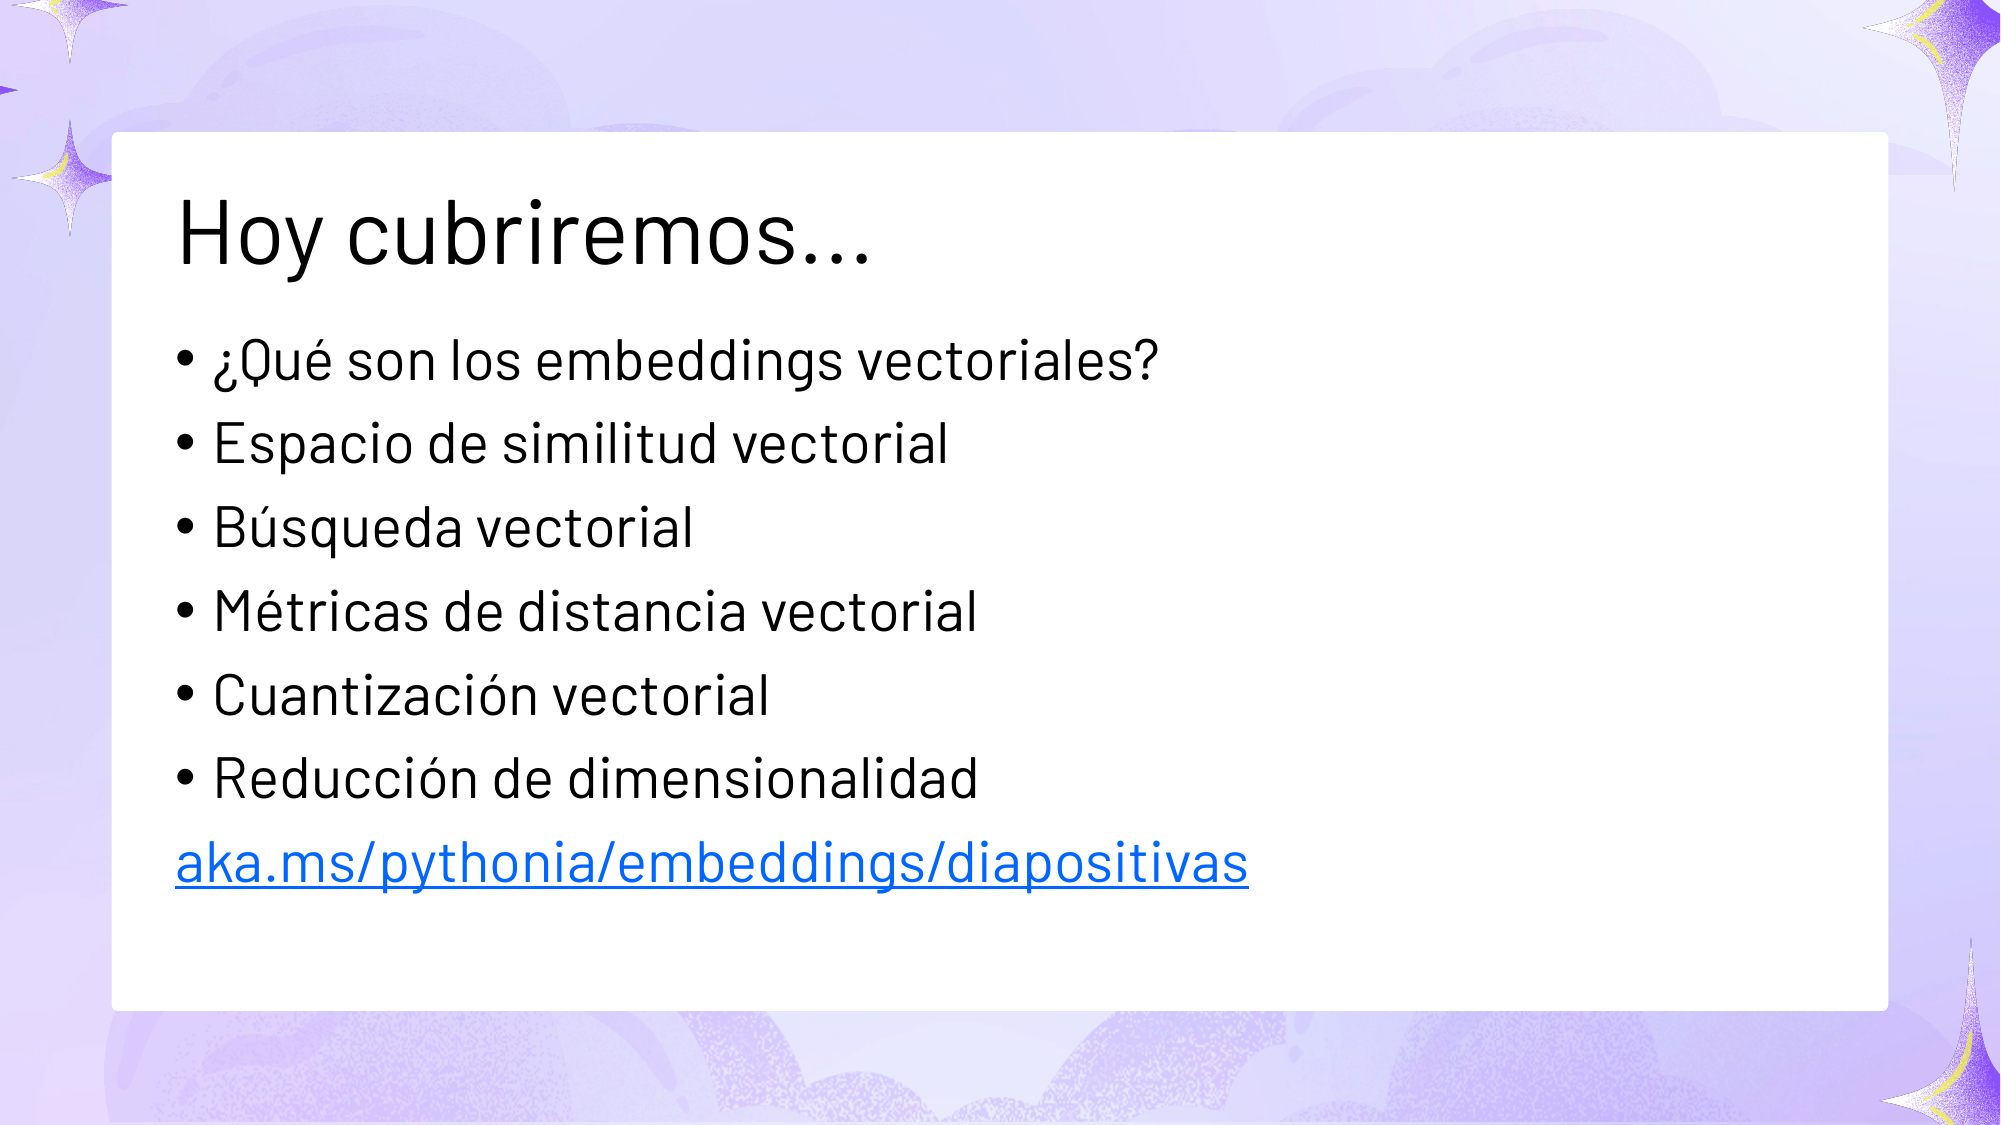

# Hoy cubriremos...
¿Qué son los embeddings vectoriales?
Espacio de similitud vectorial
Búsqueda vectorial
Métricas de distancia vectorial
Cuantización vectorial
Reducción de dimensionalidad
aka.ms/pythonia/embeddings/diapositivas